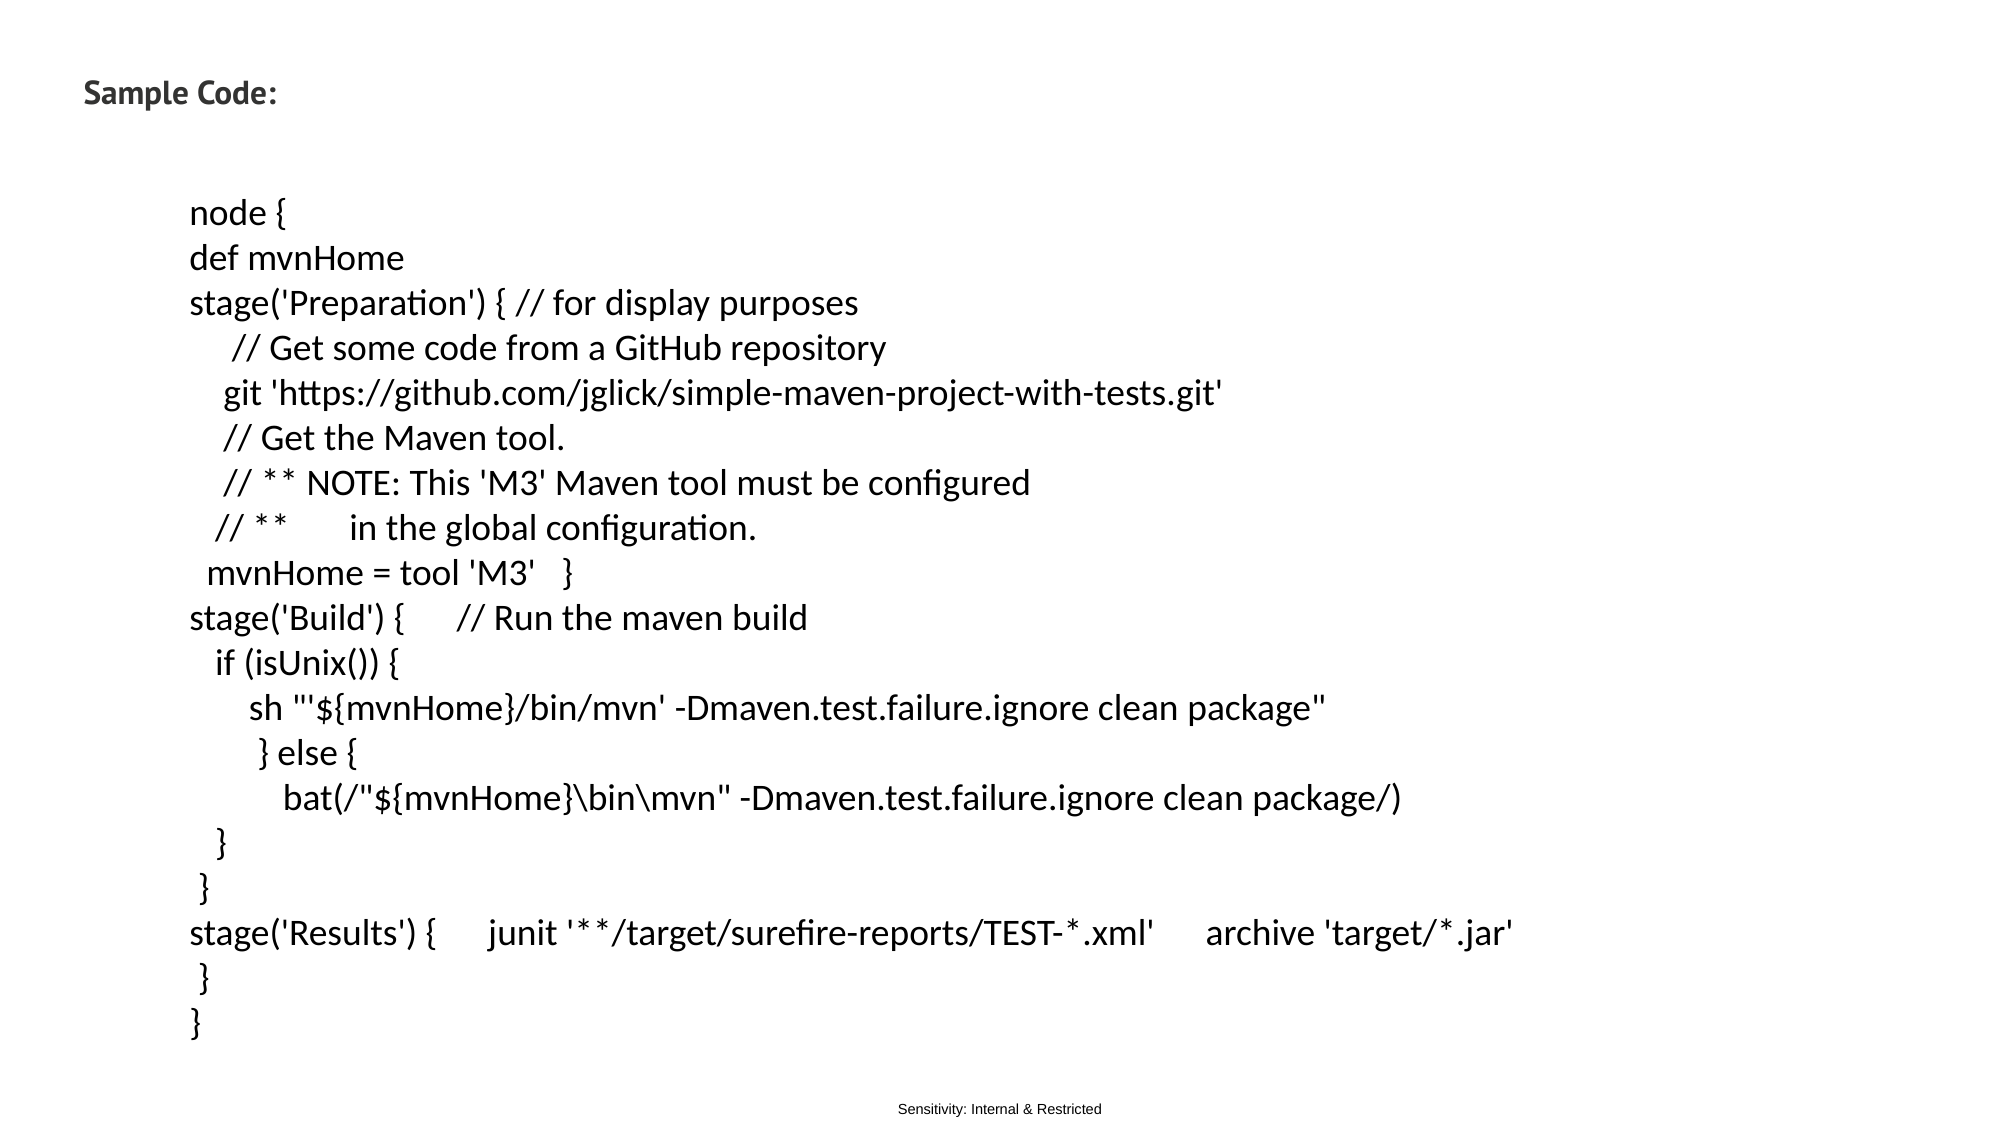

Sample Code:
node {
def mvnHome
stage('Preparation') { // for display purposes
     // Get some code from a GitHub repository
    git 'https://github.com/jglick/simple-maven-project-with-tests.git'
    // Get the Maven tool.
    // ** NOTE: This 'M3' Maven tool must be configured
   // **       in the global configuration.
  mvnHome = tool 'M3'   }
stage('Build') {      // Run the maven build
   if (isUnix()) {
       sh "'${mvnHome}/bin/mvn' -Dmaven.test.failure.ignore clean package"
        } else {
           bat(/"${mvnHome}\bin\mvn" -Dmaven.test.failure.ignore clean package/)
   }
 }
stage('Results') {      junit '**/target/surefire-reports/TEST-*.xml'      archive 'target/*.jar'   }
}